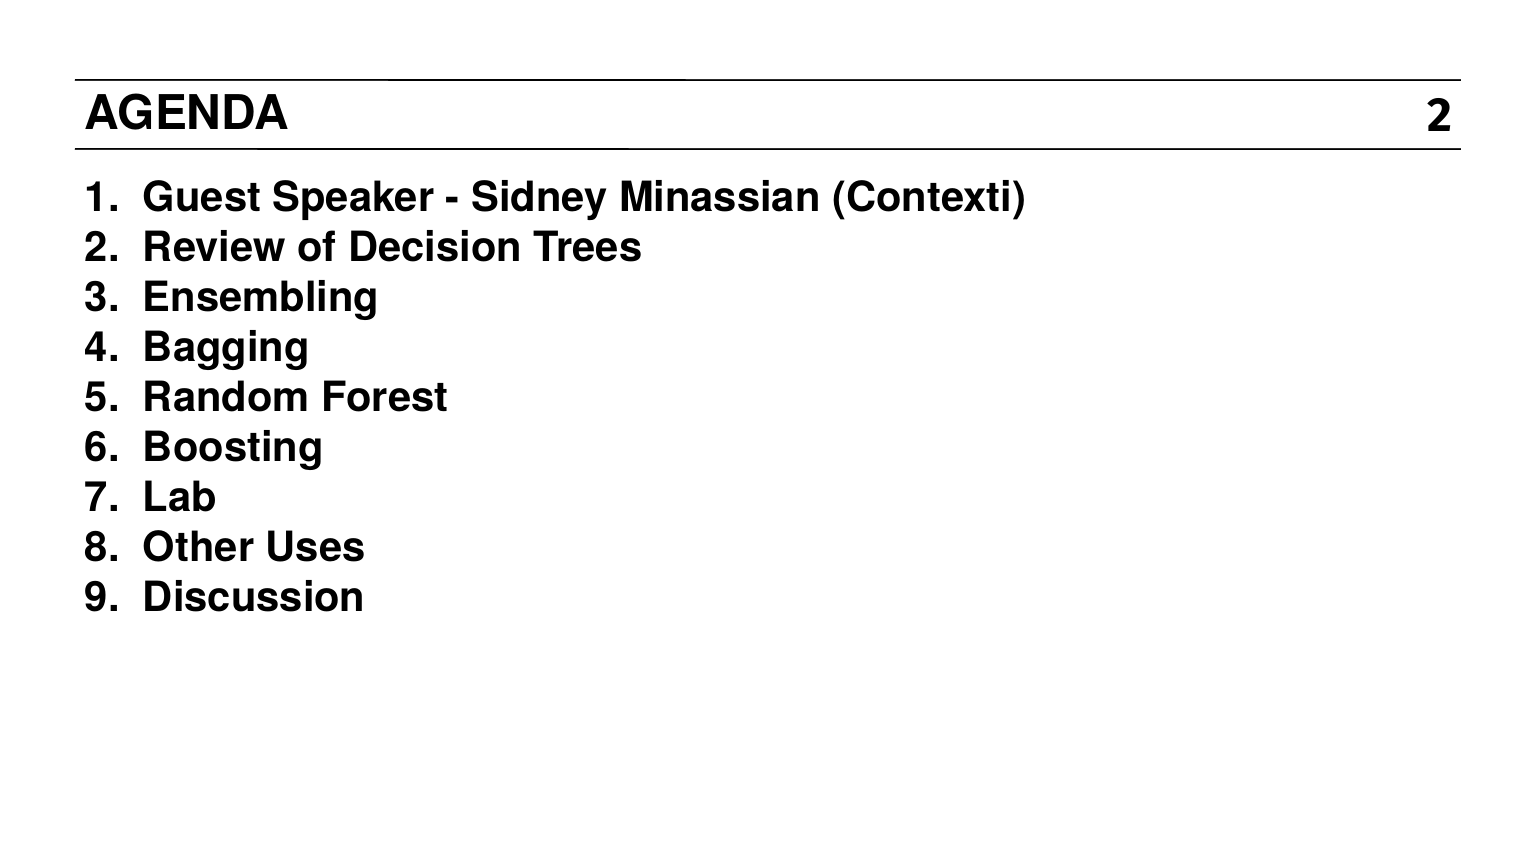

# AGENDA
2

Guest Speaker - Sidney Minassian (Contexti)
Review of Decision Trees
Ensembling
Bagging
Random Forest
Boosting
Lab
Other Uses
Discussion